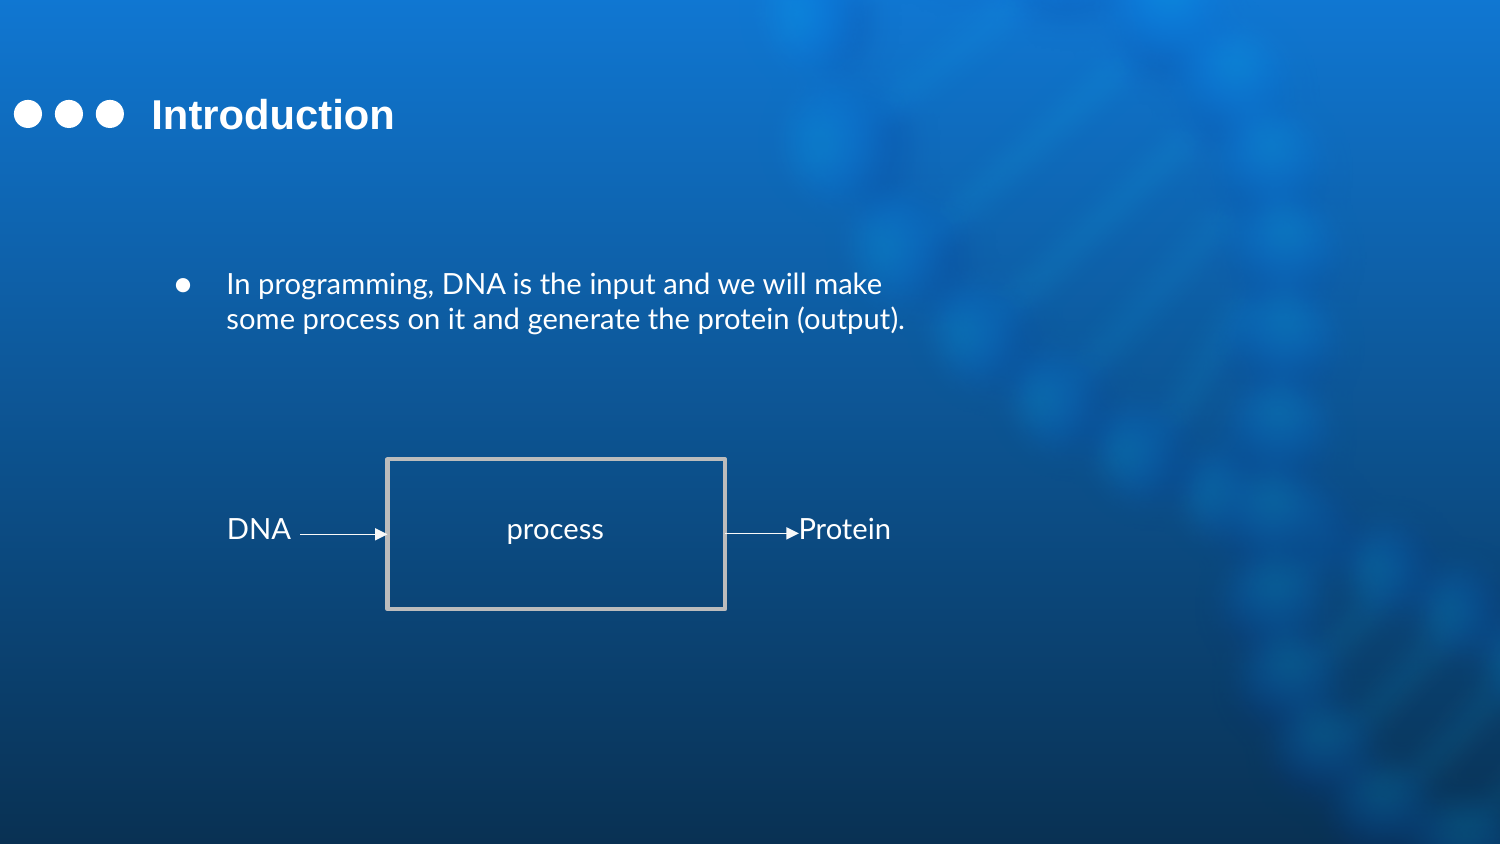

# Introduction
In programming, DNA is the input and we will make some process on it and generate the protein (output).

       DNA                             process                          Protein